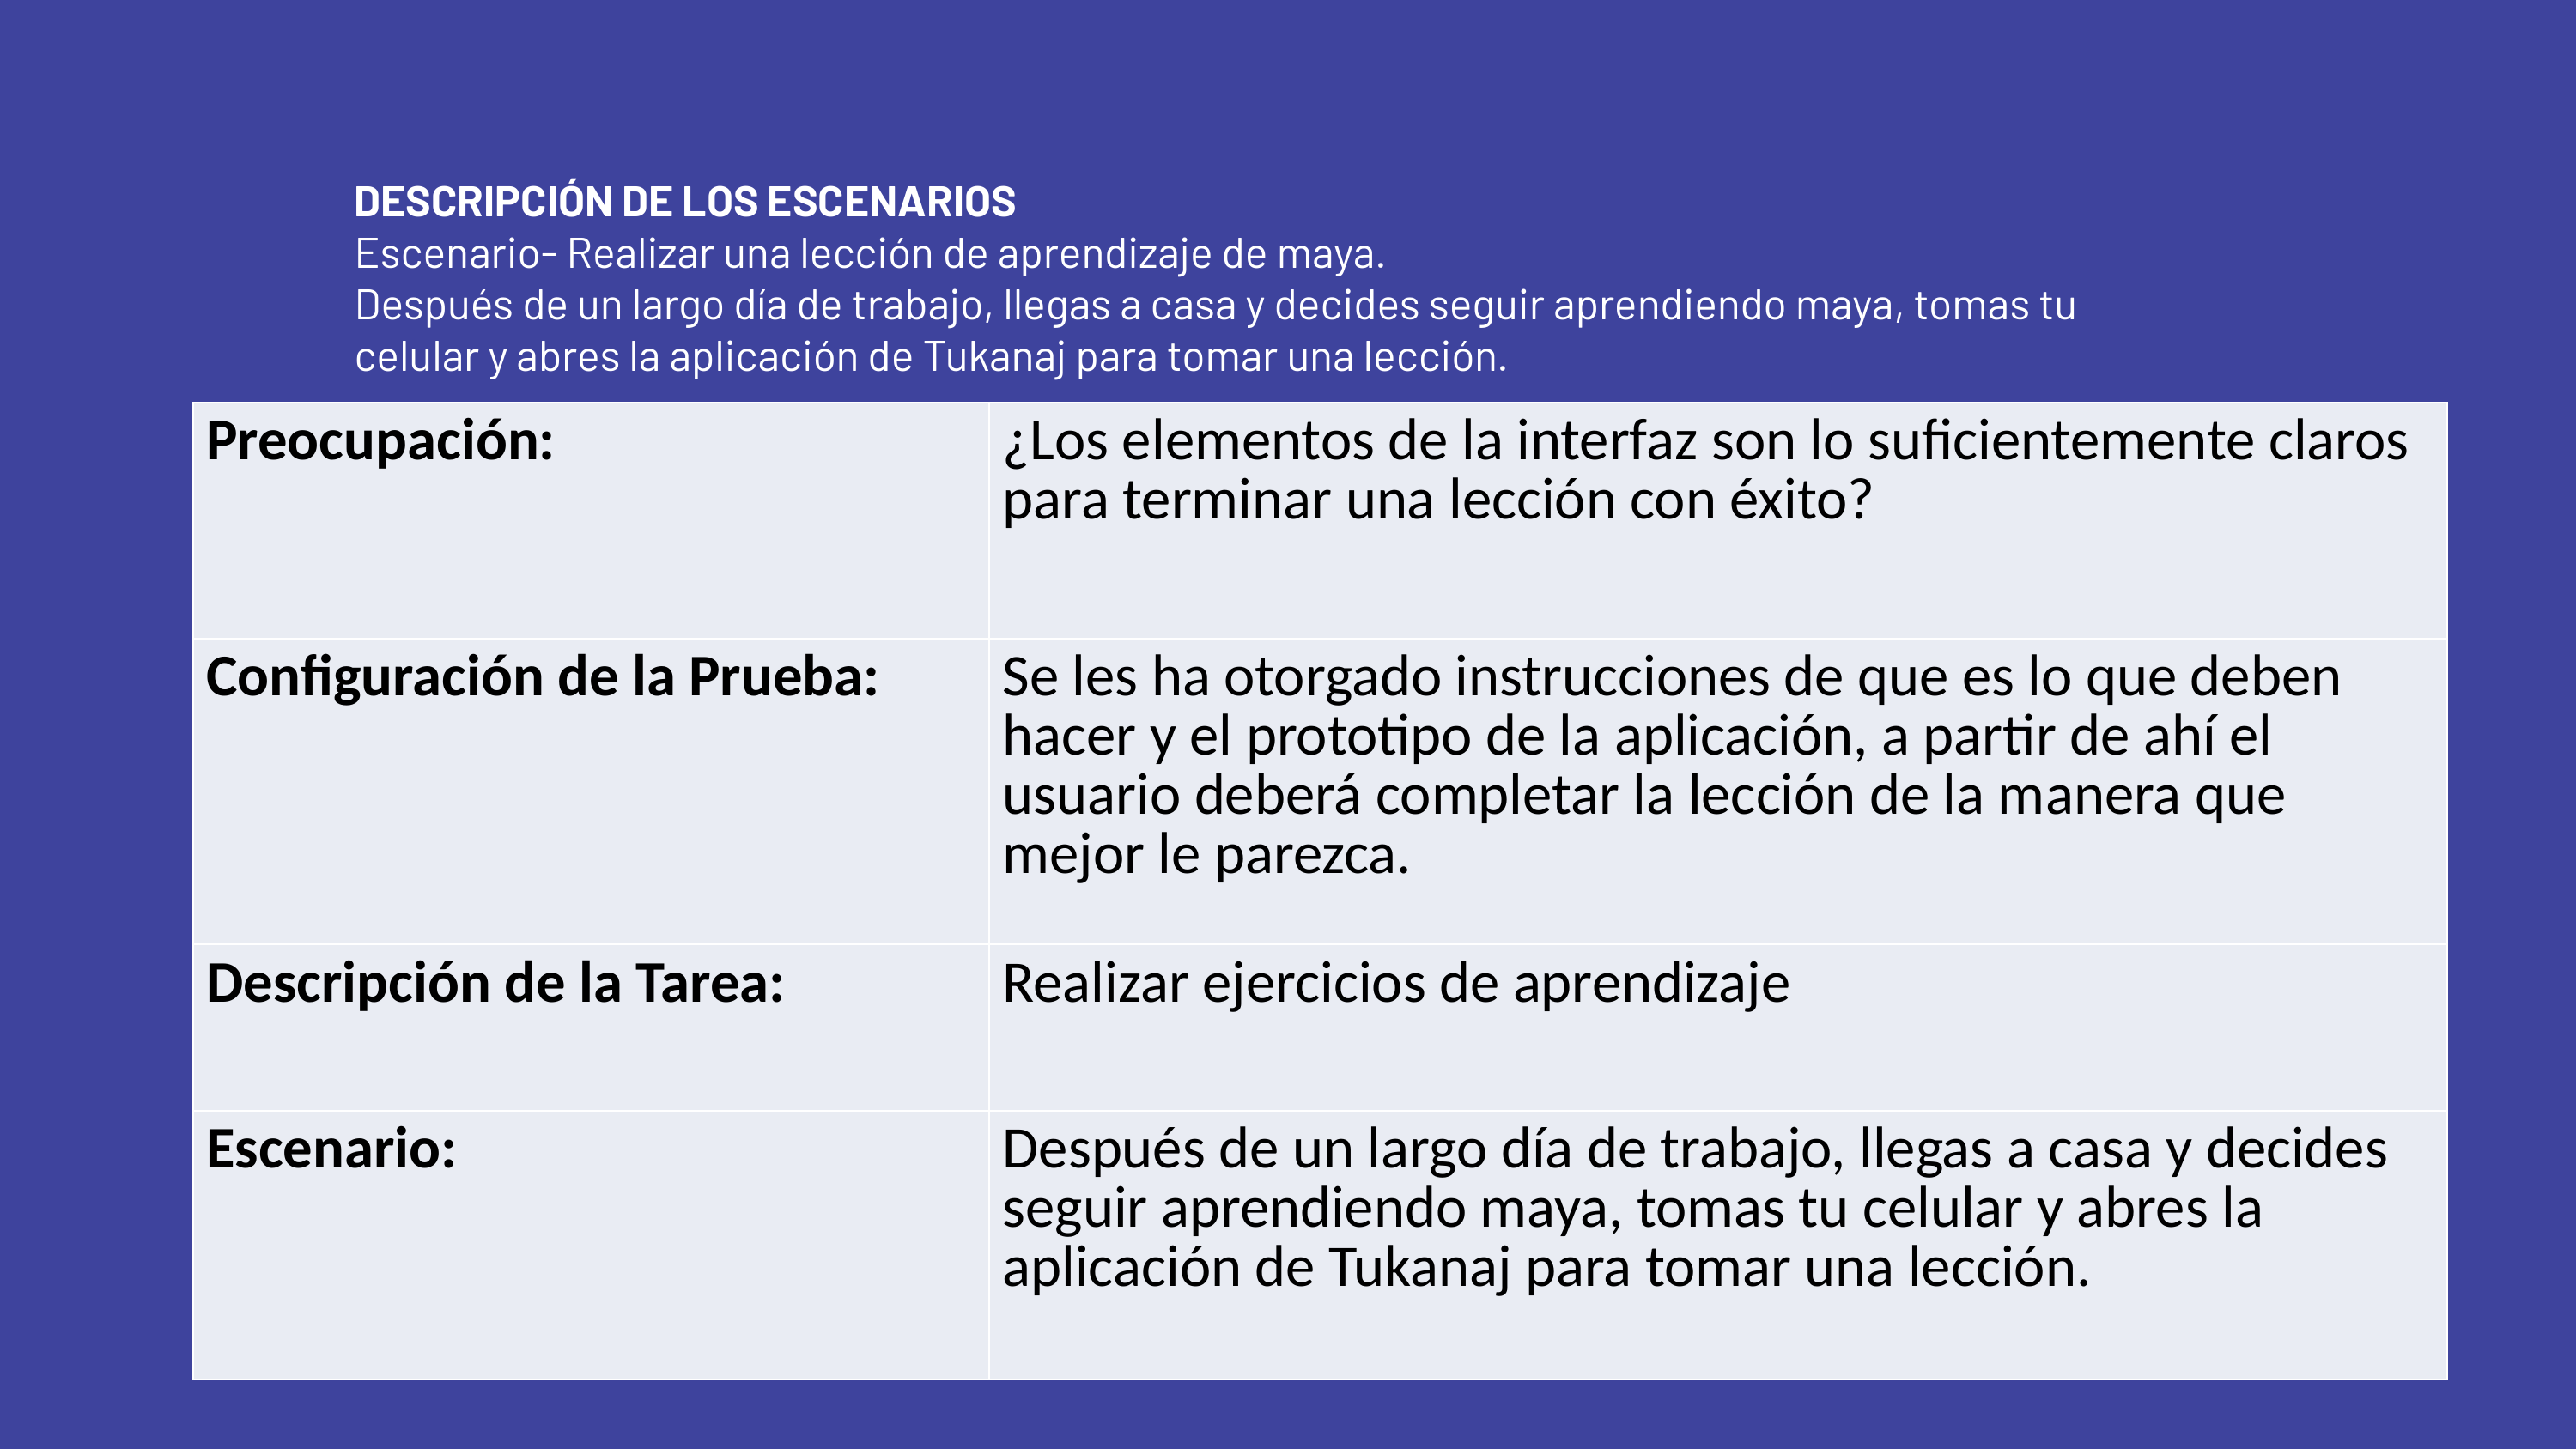

DESCRIPCIÓN DE LOS ESCENARIOS
Escenario- Realizar una lección de aprendizaje de maya.
Después de un largo día de trabajo, llegas a casa y decides seguir aprendiendo maya, tomas tu celular y abres la aplicación de Tukanaj para tomar una lección.

| Preocupación: | ¿Los elementos de la interfaz son lo suficientemente claros para terminar una lección con éxito? |
| --- | --- |
| Configuración de la Prueba: | Se les ha otorgado instrucciones de que es lo que deben hacer y el prototipo de la aplicación, a partir de ahí el usuario deberá completar la lección de la manera que mejor le parezca. |
| Descripción de la Tarea: | Realizar ejercicios de aprendizaje |
| Escenario: | Después de un largo día de trabajo, llegas a casa y decides seguir aprendiendo maya, tomas tu celular y abres la aplicación de Tukanaj para tomar una lección. |